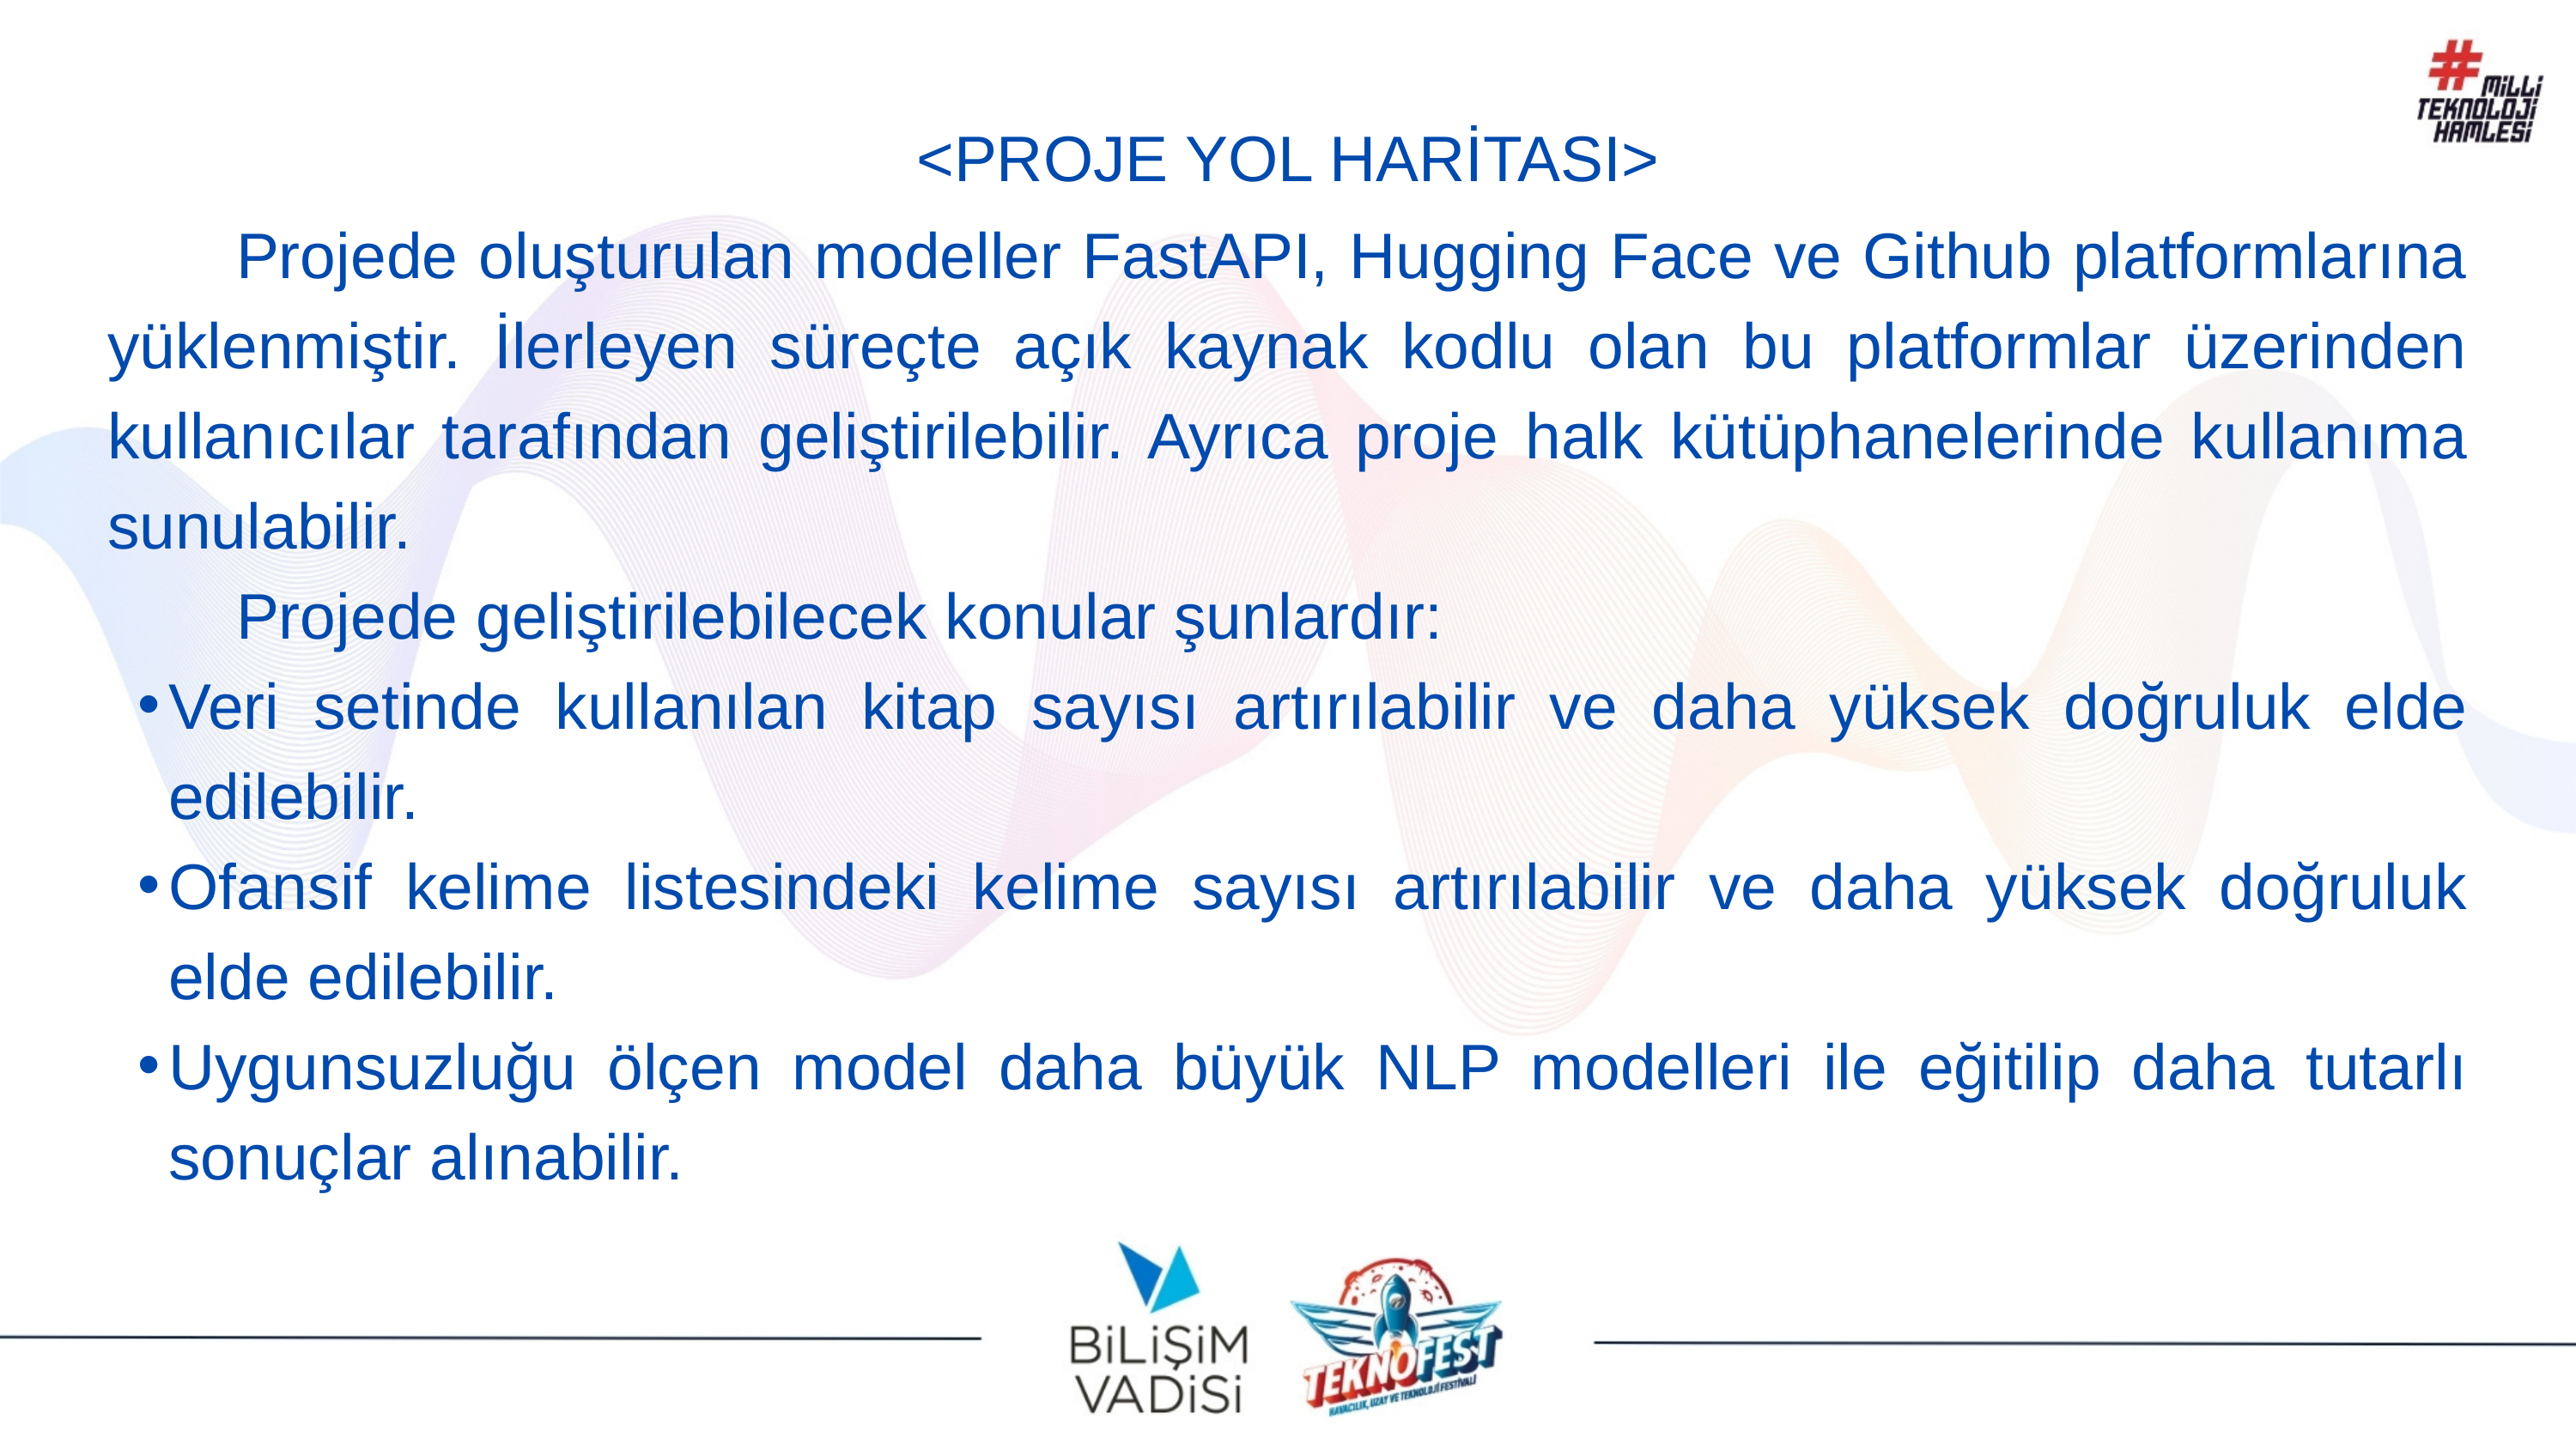

<PROJE YOL HARİTASI>
	Projede oluşturulan modeller FastAPI, Hugging Face ve Github platformlarına yüklenmiştir. İlerleyen süreçte açık kaynak kodlu olan bu platformlar üzerinden kullanıcılar tarafından geliştirilebilir. Ayrıca proje halk kütüphanelerinde kullanıma sunulabilir.
	Projede geliştirilebilecek konular şunlardır:
Veri setinde kullanılan kitap sayısı artırılabilir ve daha yüksek doğruluk elde edilebilir.
Ofansif kelime listesindeki kelime sayısı artırılabilir ve daha yüksek doğruluk elde edilebilir.
Uygunsuzluğu ölçen model daha büyük NLP modelleri ile eğitilip daha tutarlı sonuçlar alınabilir.